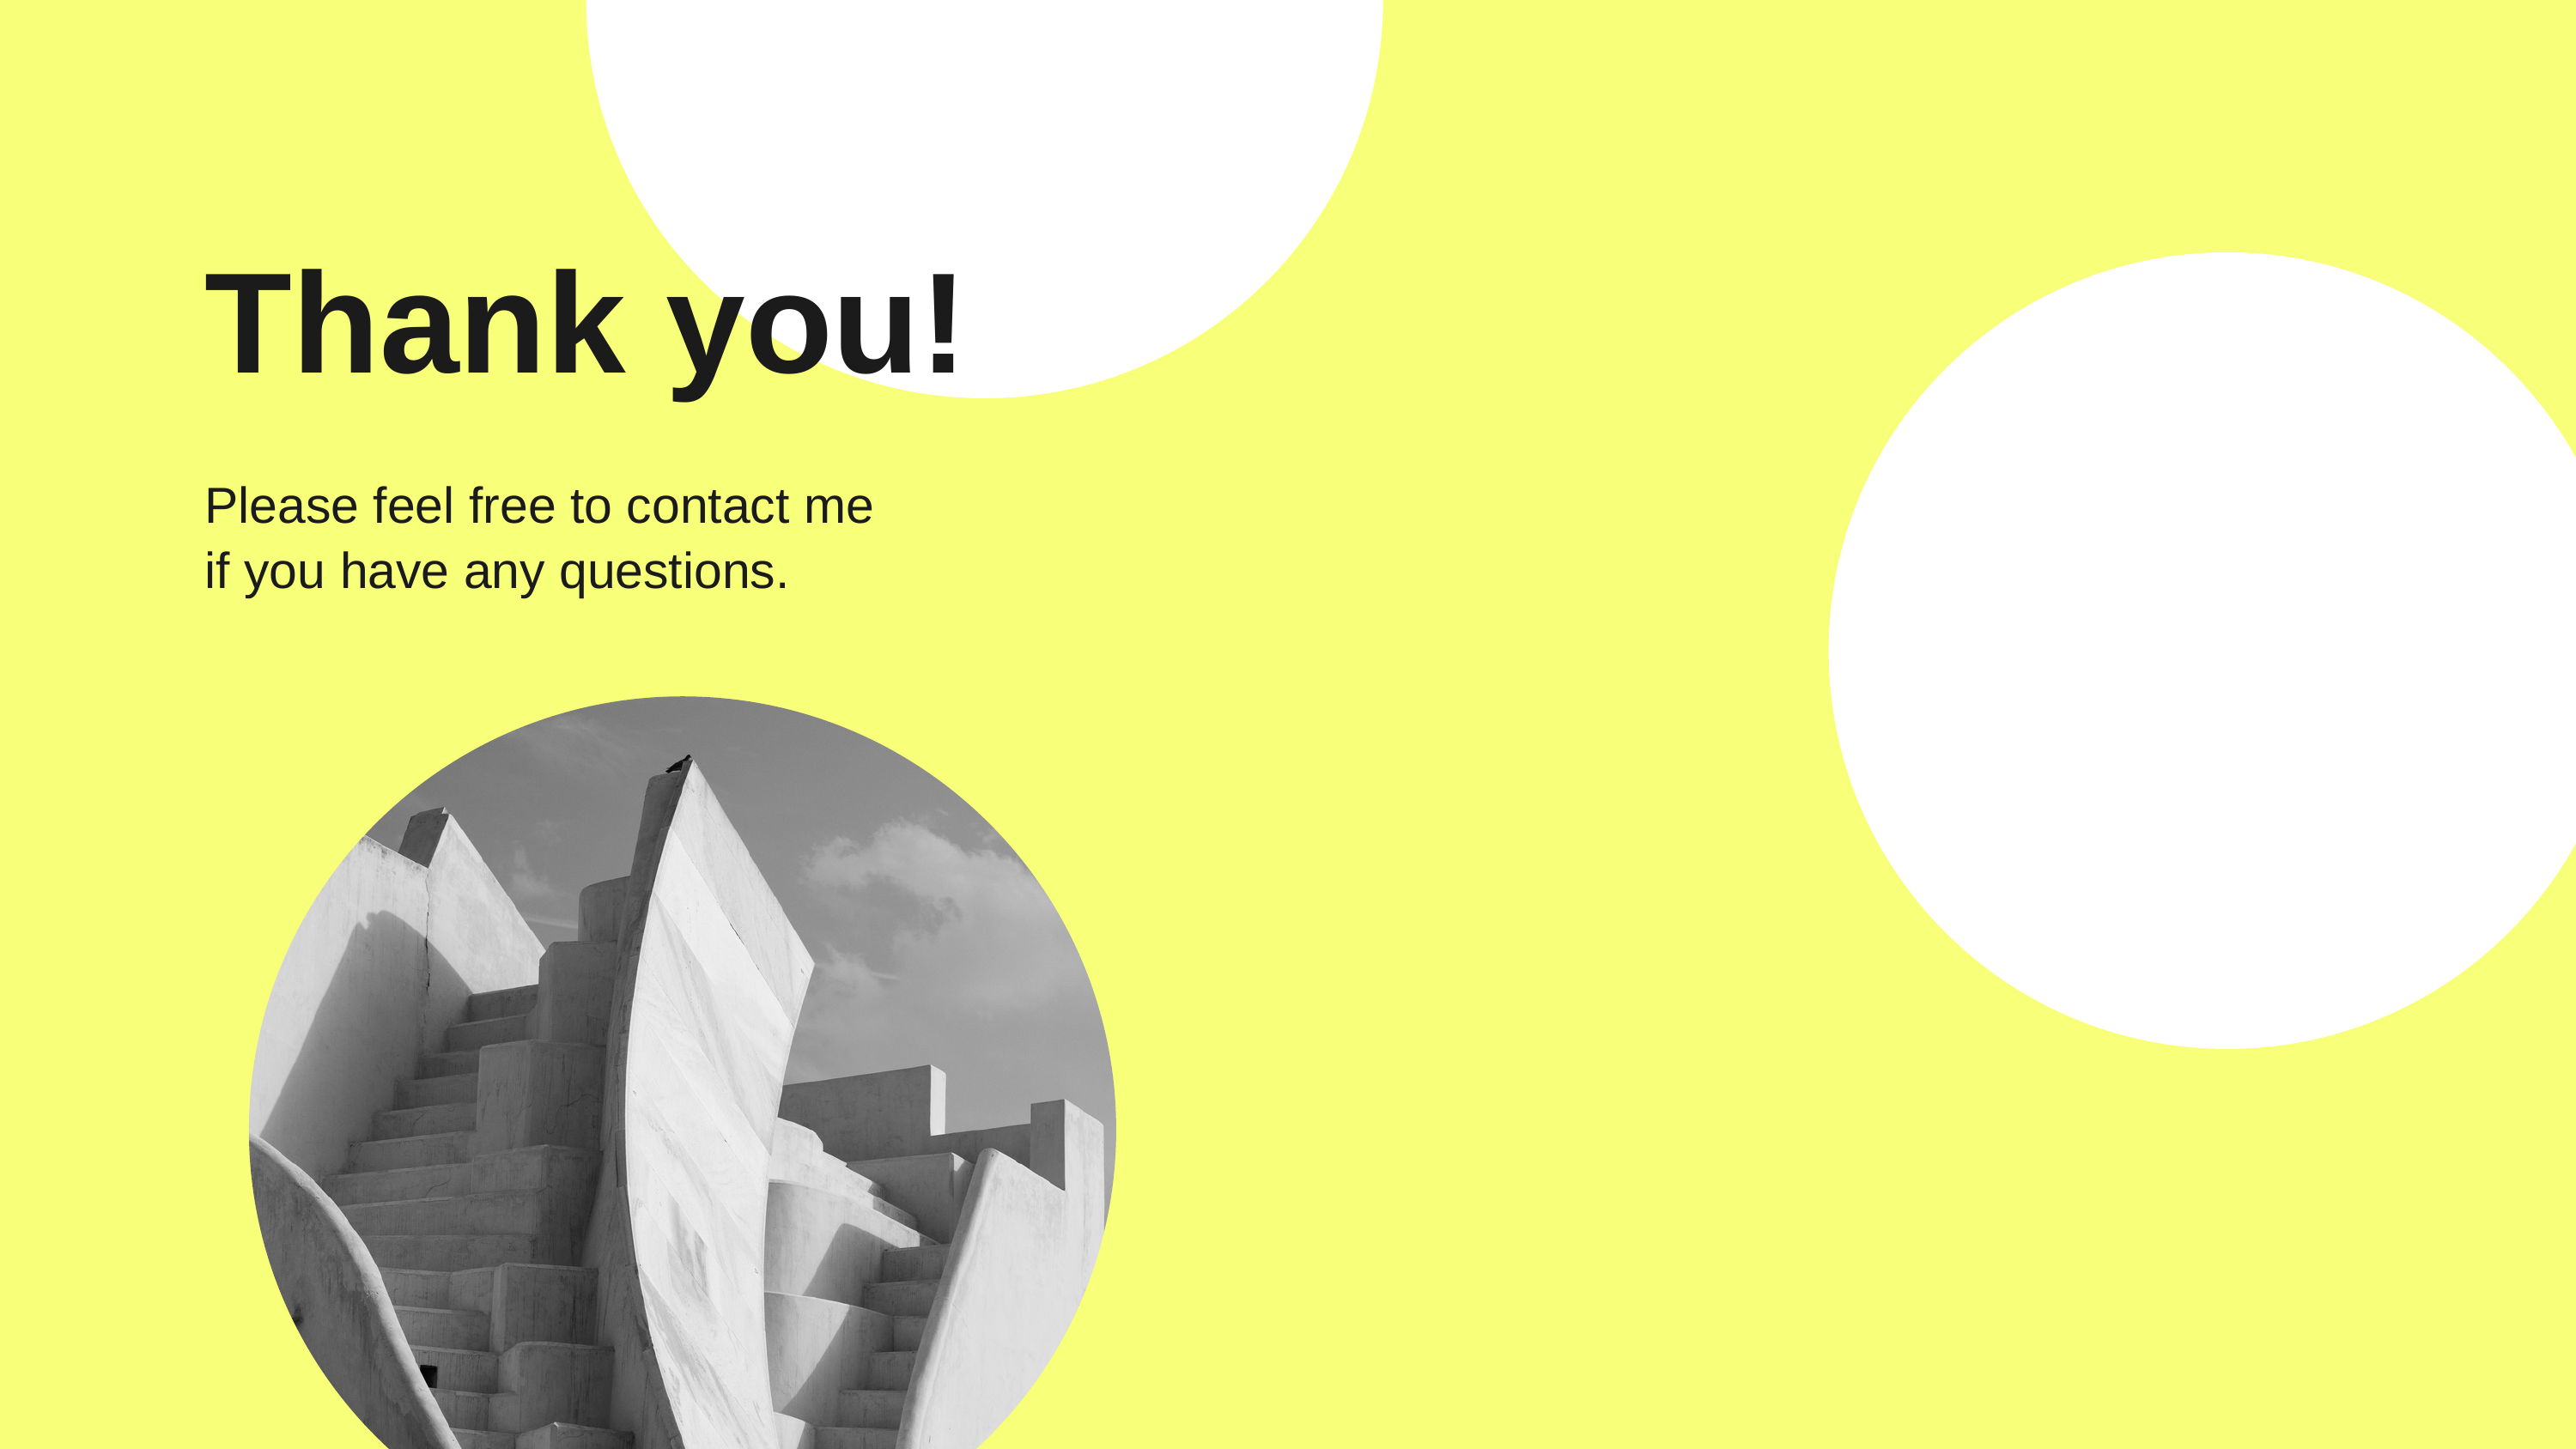

Thank you!
Please feel free to contact me
if you have any questions.